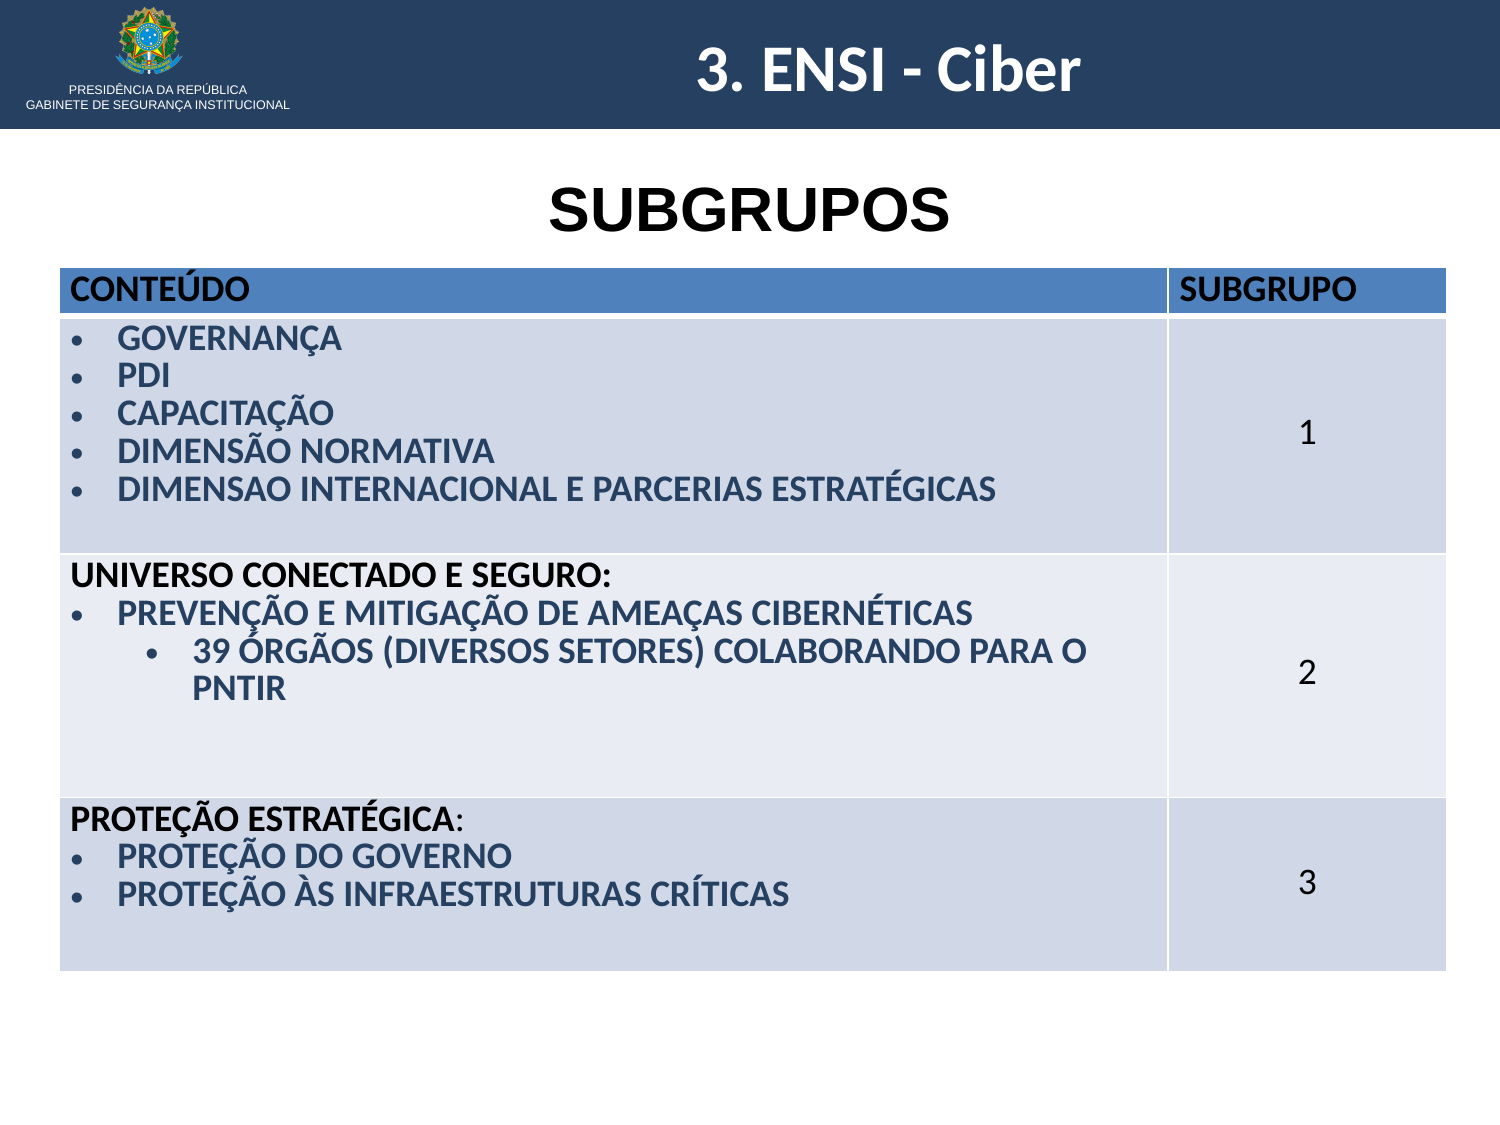

3. ENSI - Ciber
SUBGRUPOS
| CONTEÚDO | SUBGRUPO |
| --- | --- |
| GOVERNANÇA PDI CAPACITAÇÃO DIMENSÃO NORMATIVA DIMENSAO INTERNACIONAL E PARCERIAS ESTRATÉGICAS | 1 |
| UNIVERSO CONECTADO E SEGURO: PREVENÇÃO E MITIGAÇÃO DE AMEAÇAS CIBERNÉTICAS 39 ÓRGÃOS (DIVERSOS SETORES) COLABORANDO PARA O PNTIR | 2 |
| PROTEÇÃO ESTRATÉGICA: PROTEÇÃO DO GOVERNO PROTEÇÃO ÀS INFRAESTRUTURAS CRÍTICAS | 3 |